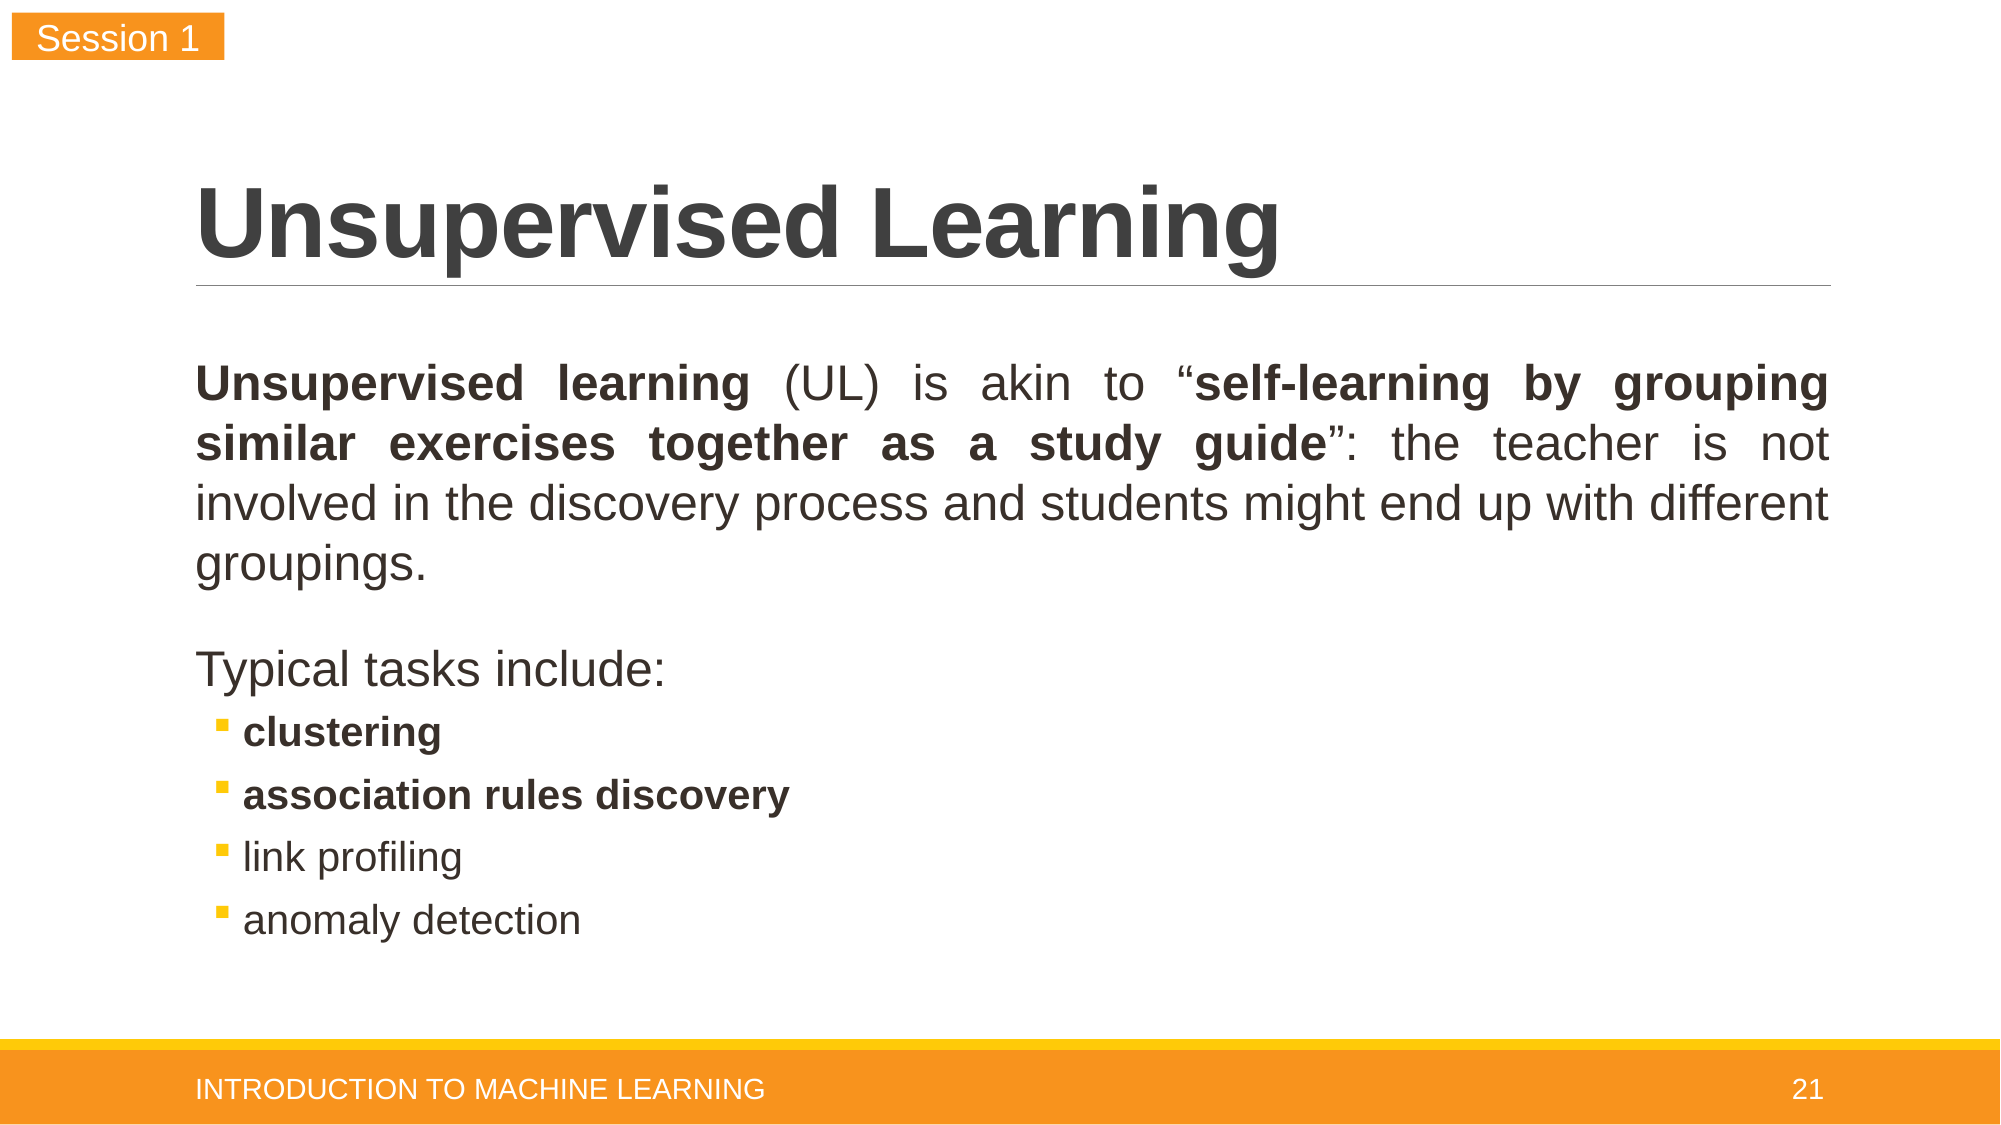

Session 1

# Unsupervised Learning
Unsupervised learning (UL) is akin to “self-learning by grouping similar exercises together as a study guide”: the teacher is not involved in the discovery process and students might end up with different groupings.
Typical tasks include:
clustering
association rules discovery
link profiling
anomaly detection
INTRODUCTION TO MACHINE LEARNING
21